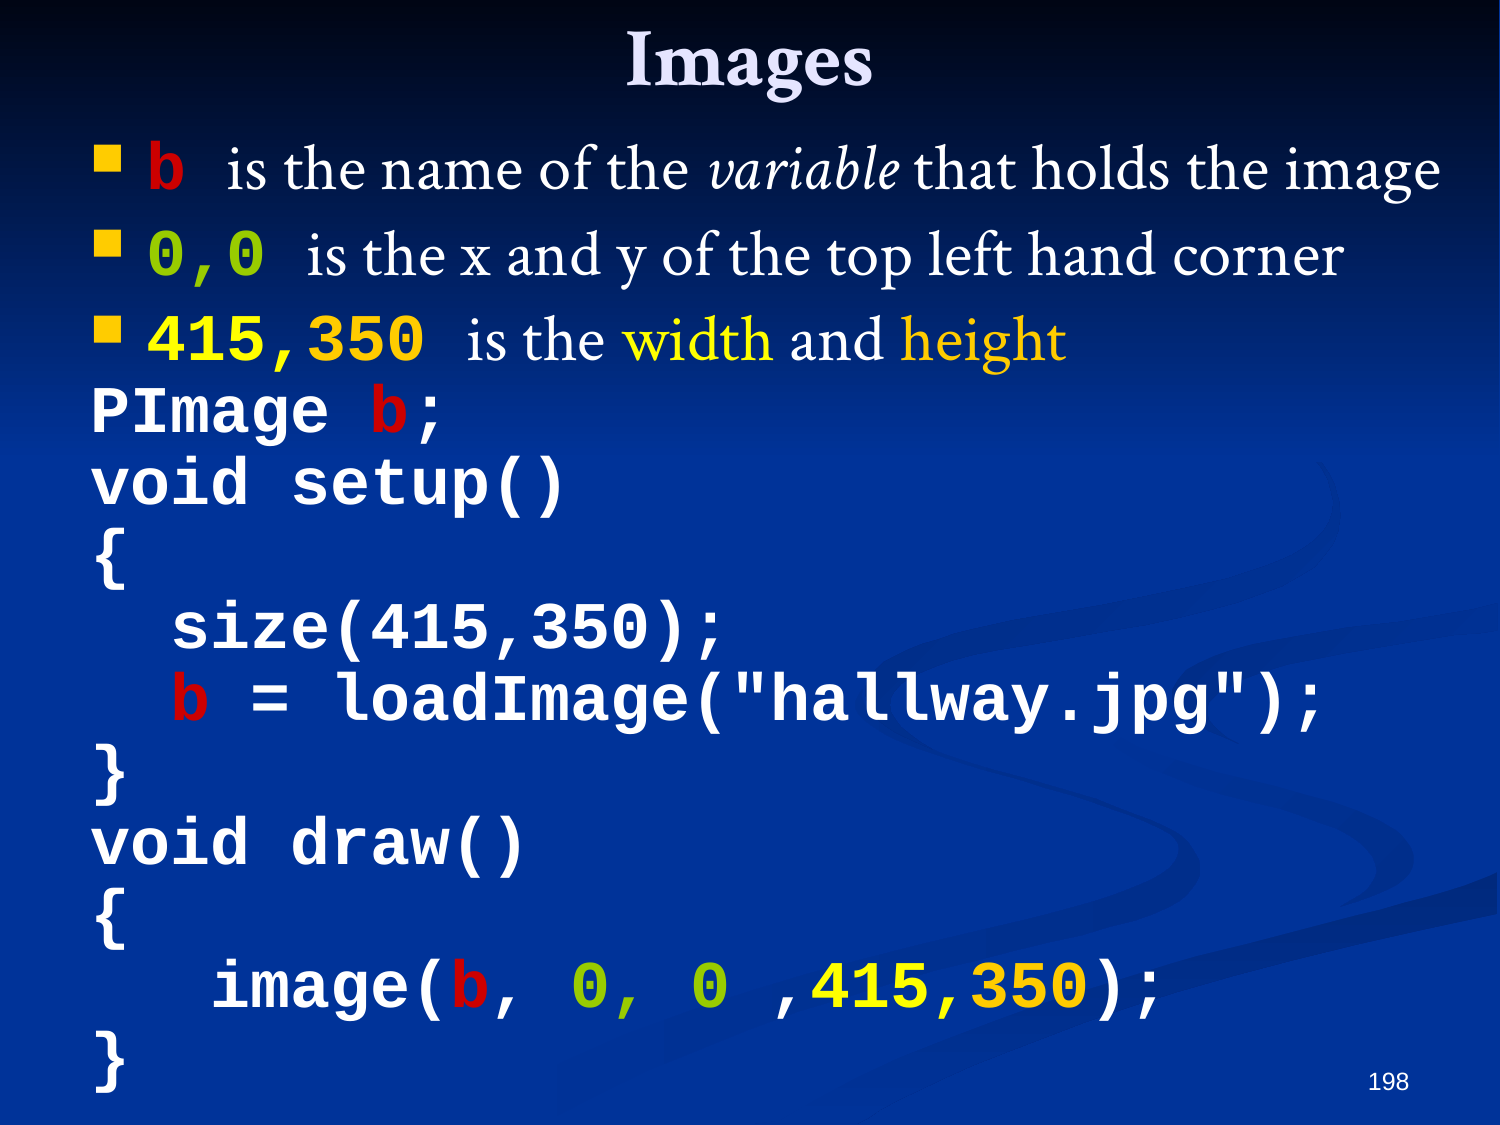

# Images
b is the name of the variable that holds the image
0,0 is the x and y of the top left hand corner
415,350 is the width and height
PImage b;
void setup()
{
  size(415,350);
  b = loadImage("hallway.jpg");
}
void draw()
{
   image(b, 0, 0 ,415,350);
}
198